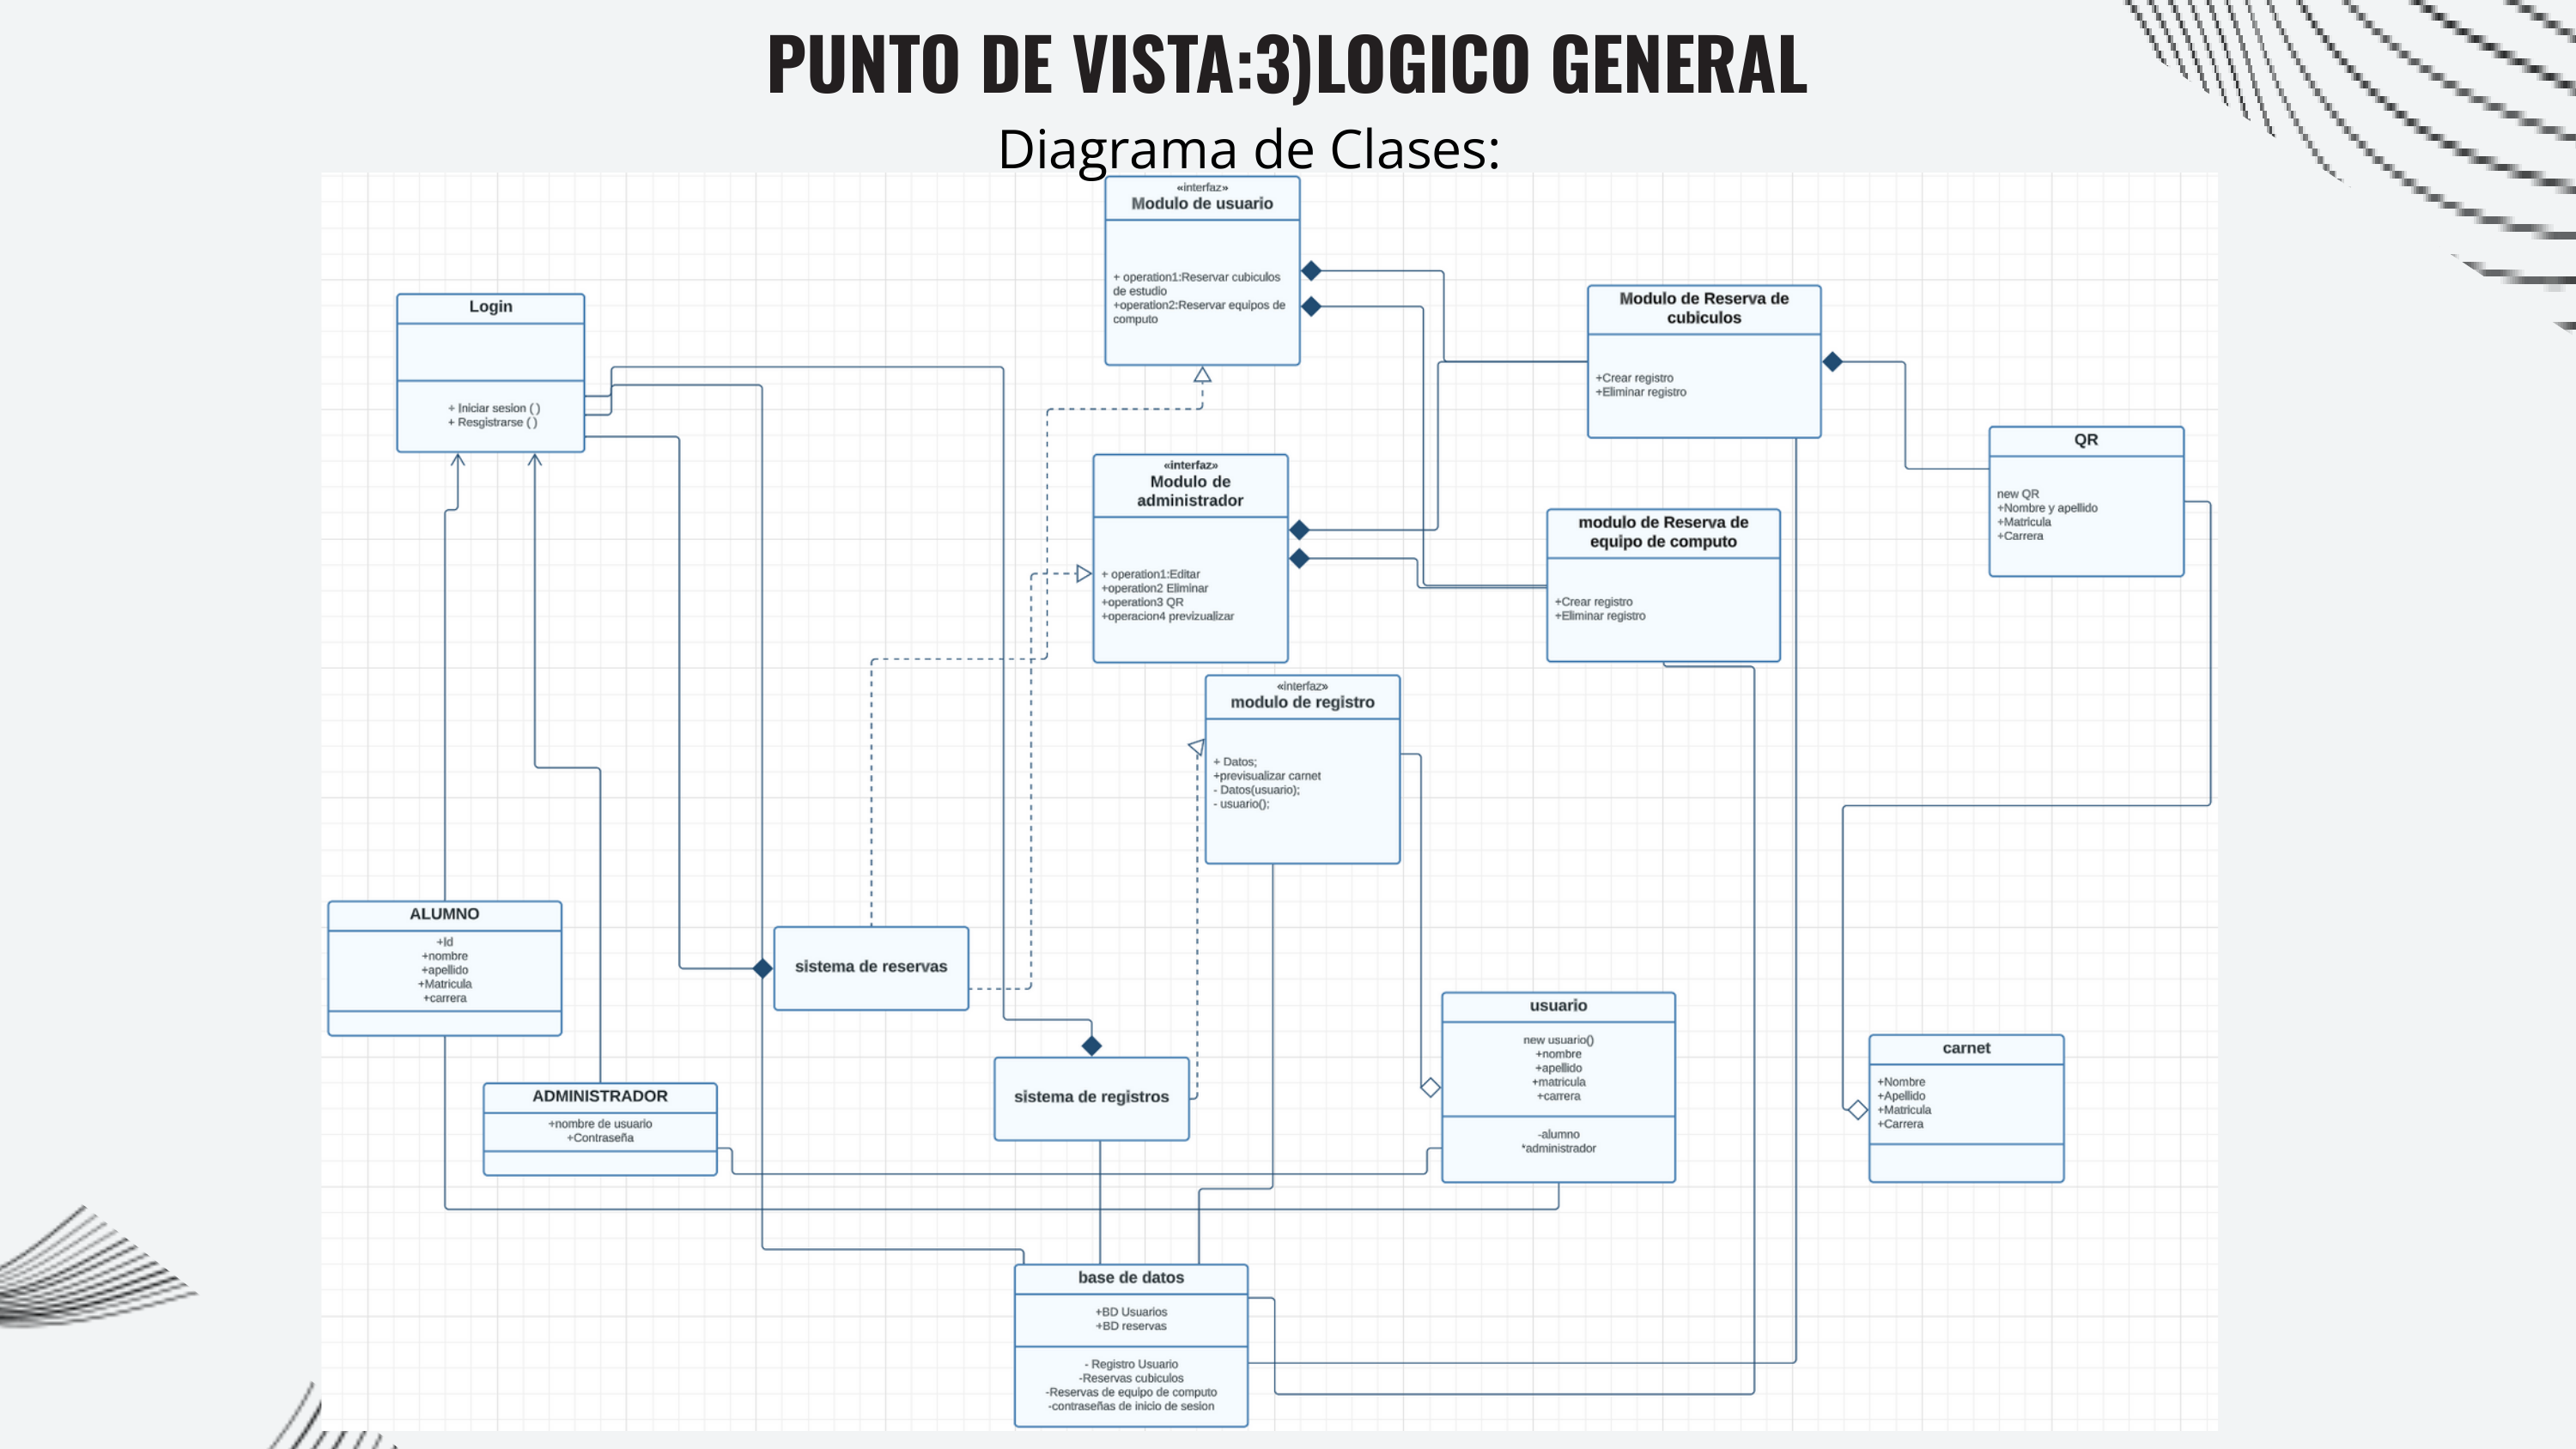

PUNTO DE VISTA:3)LOGICO GENERAL
Diagrama de Clases: